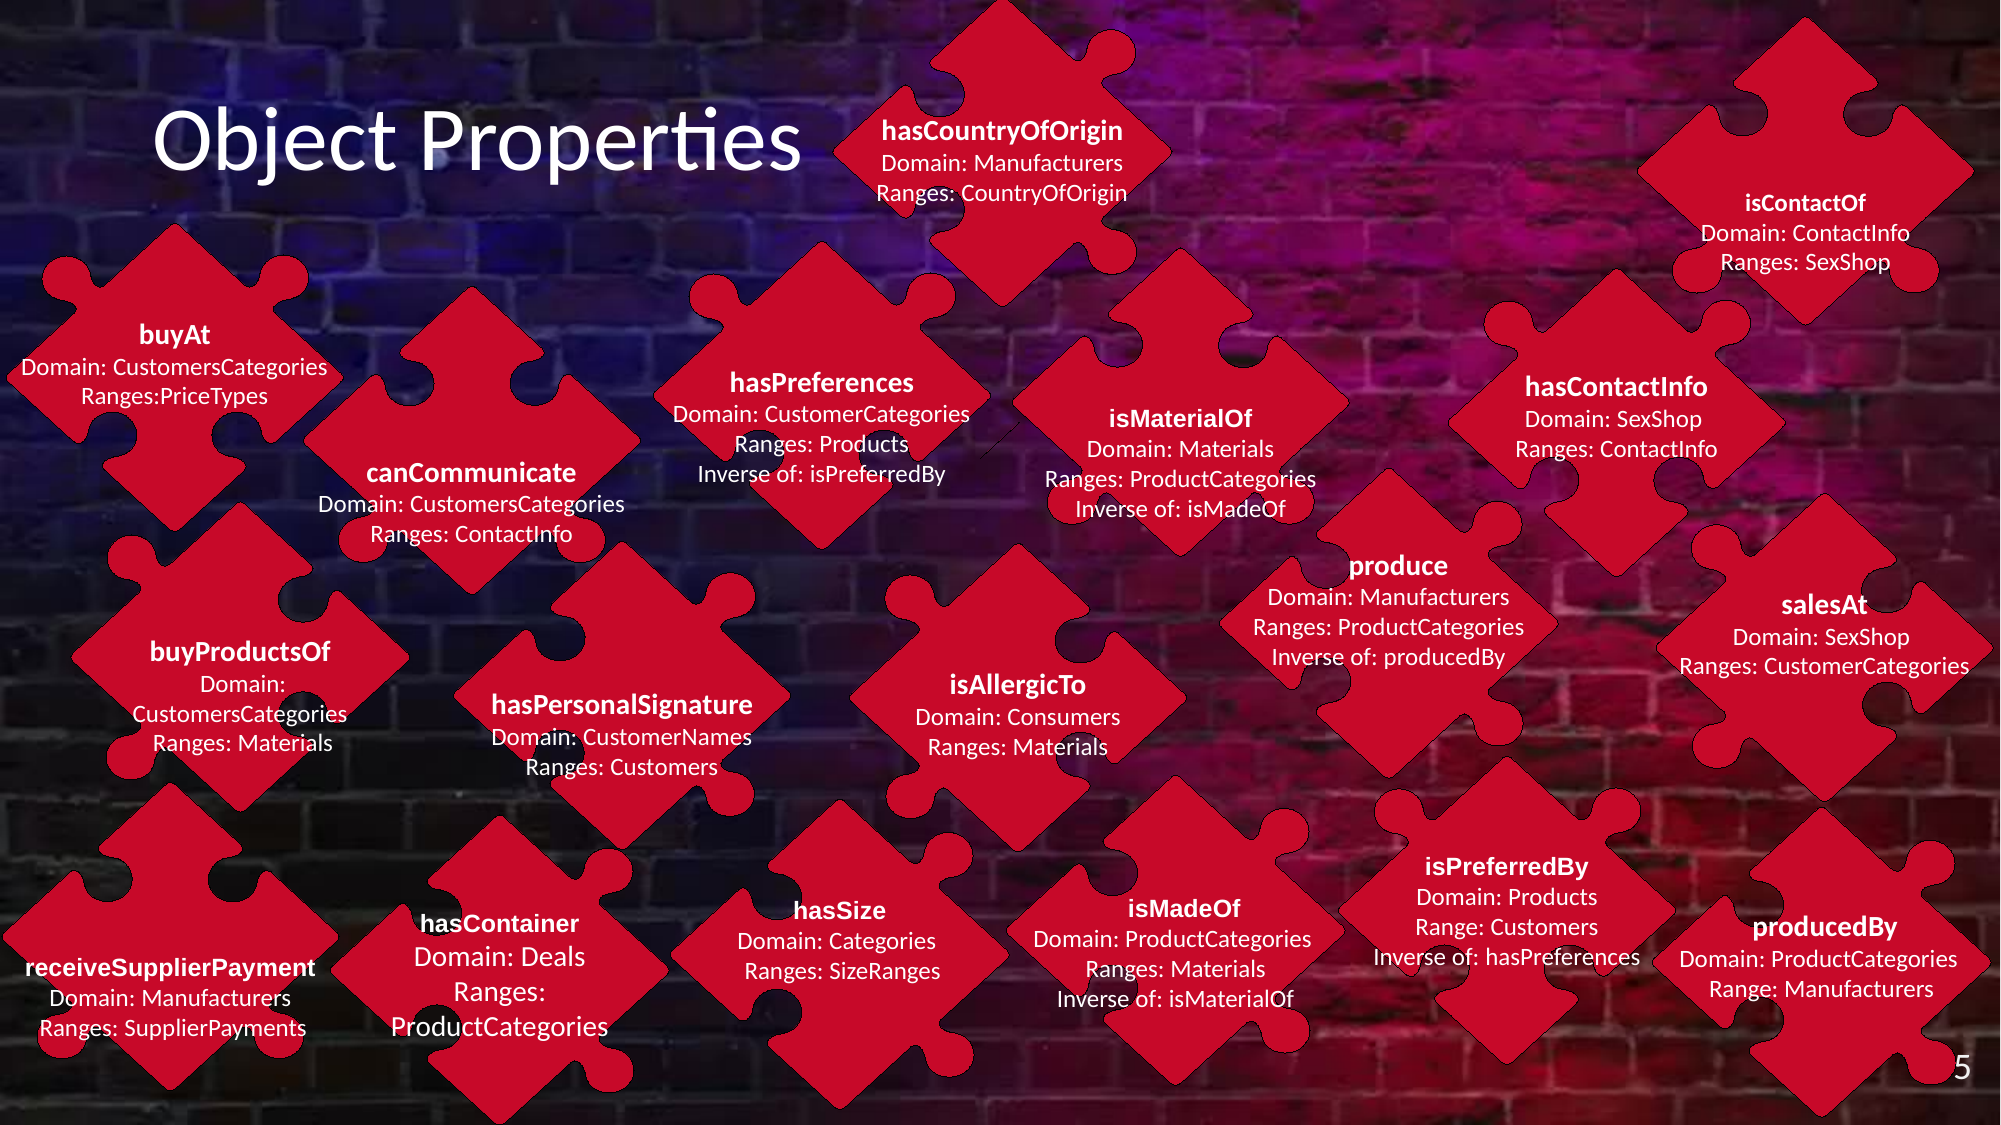

hasCountryOfOrigin
Domain: Manufacturers
Ranges: CountryOfOrigin

isContactOf
Domain: ContactInfo
Ranges: SexShop

Object Properties
buyAt
Domain: CustomersCategories
Ranges:PriceTypes

hasPreferences
Domain: CustomerCategories
Ranges: Products
Inverse of: isPreferredBy

isMaterialOf
Domain: Materials
Ranges: ProductCategories
Inverse of: isMadeOf

hasContactInfo
Domain: SexShop
Ranges: ContactInfo

canCommunicate
Domain: CustomersCategories
Ranges: ContactInfo

   produce
Domain: Manufacturers
Ranges: ProductCategories
Inverse of: producedBy

salesAt
Domain: SexShop
Ranges: CustomerCategories

buyProductsOf
 Domain: CustomersCategories
 Ranges: Materials

hasPersonalSignature
Domain: CustomerNames
Ranges: Customers

isAllergicTo
Domain: Consumers
Ranges: Materials

isPreferredBy
Domain: Products
Range: Customers
Inverse of: hasPreferences

   isMadeOf
Domain: ProductCategories
Ranges: Materials
Inverse of: isMaterialOf

receiveSupplierPayment
Domain: Manufacturers
 Ranges: SupplierPayments

hasSize
Domain: Categories
 Ranges: SizeRanges

 producedBy
Domain: ProductCategories
Range: Manufacturers

hasContainer
Domain: Deals
Ranges: ProductCategories

5